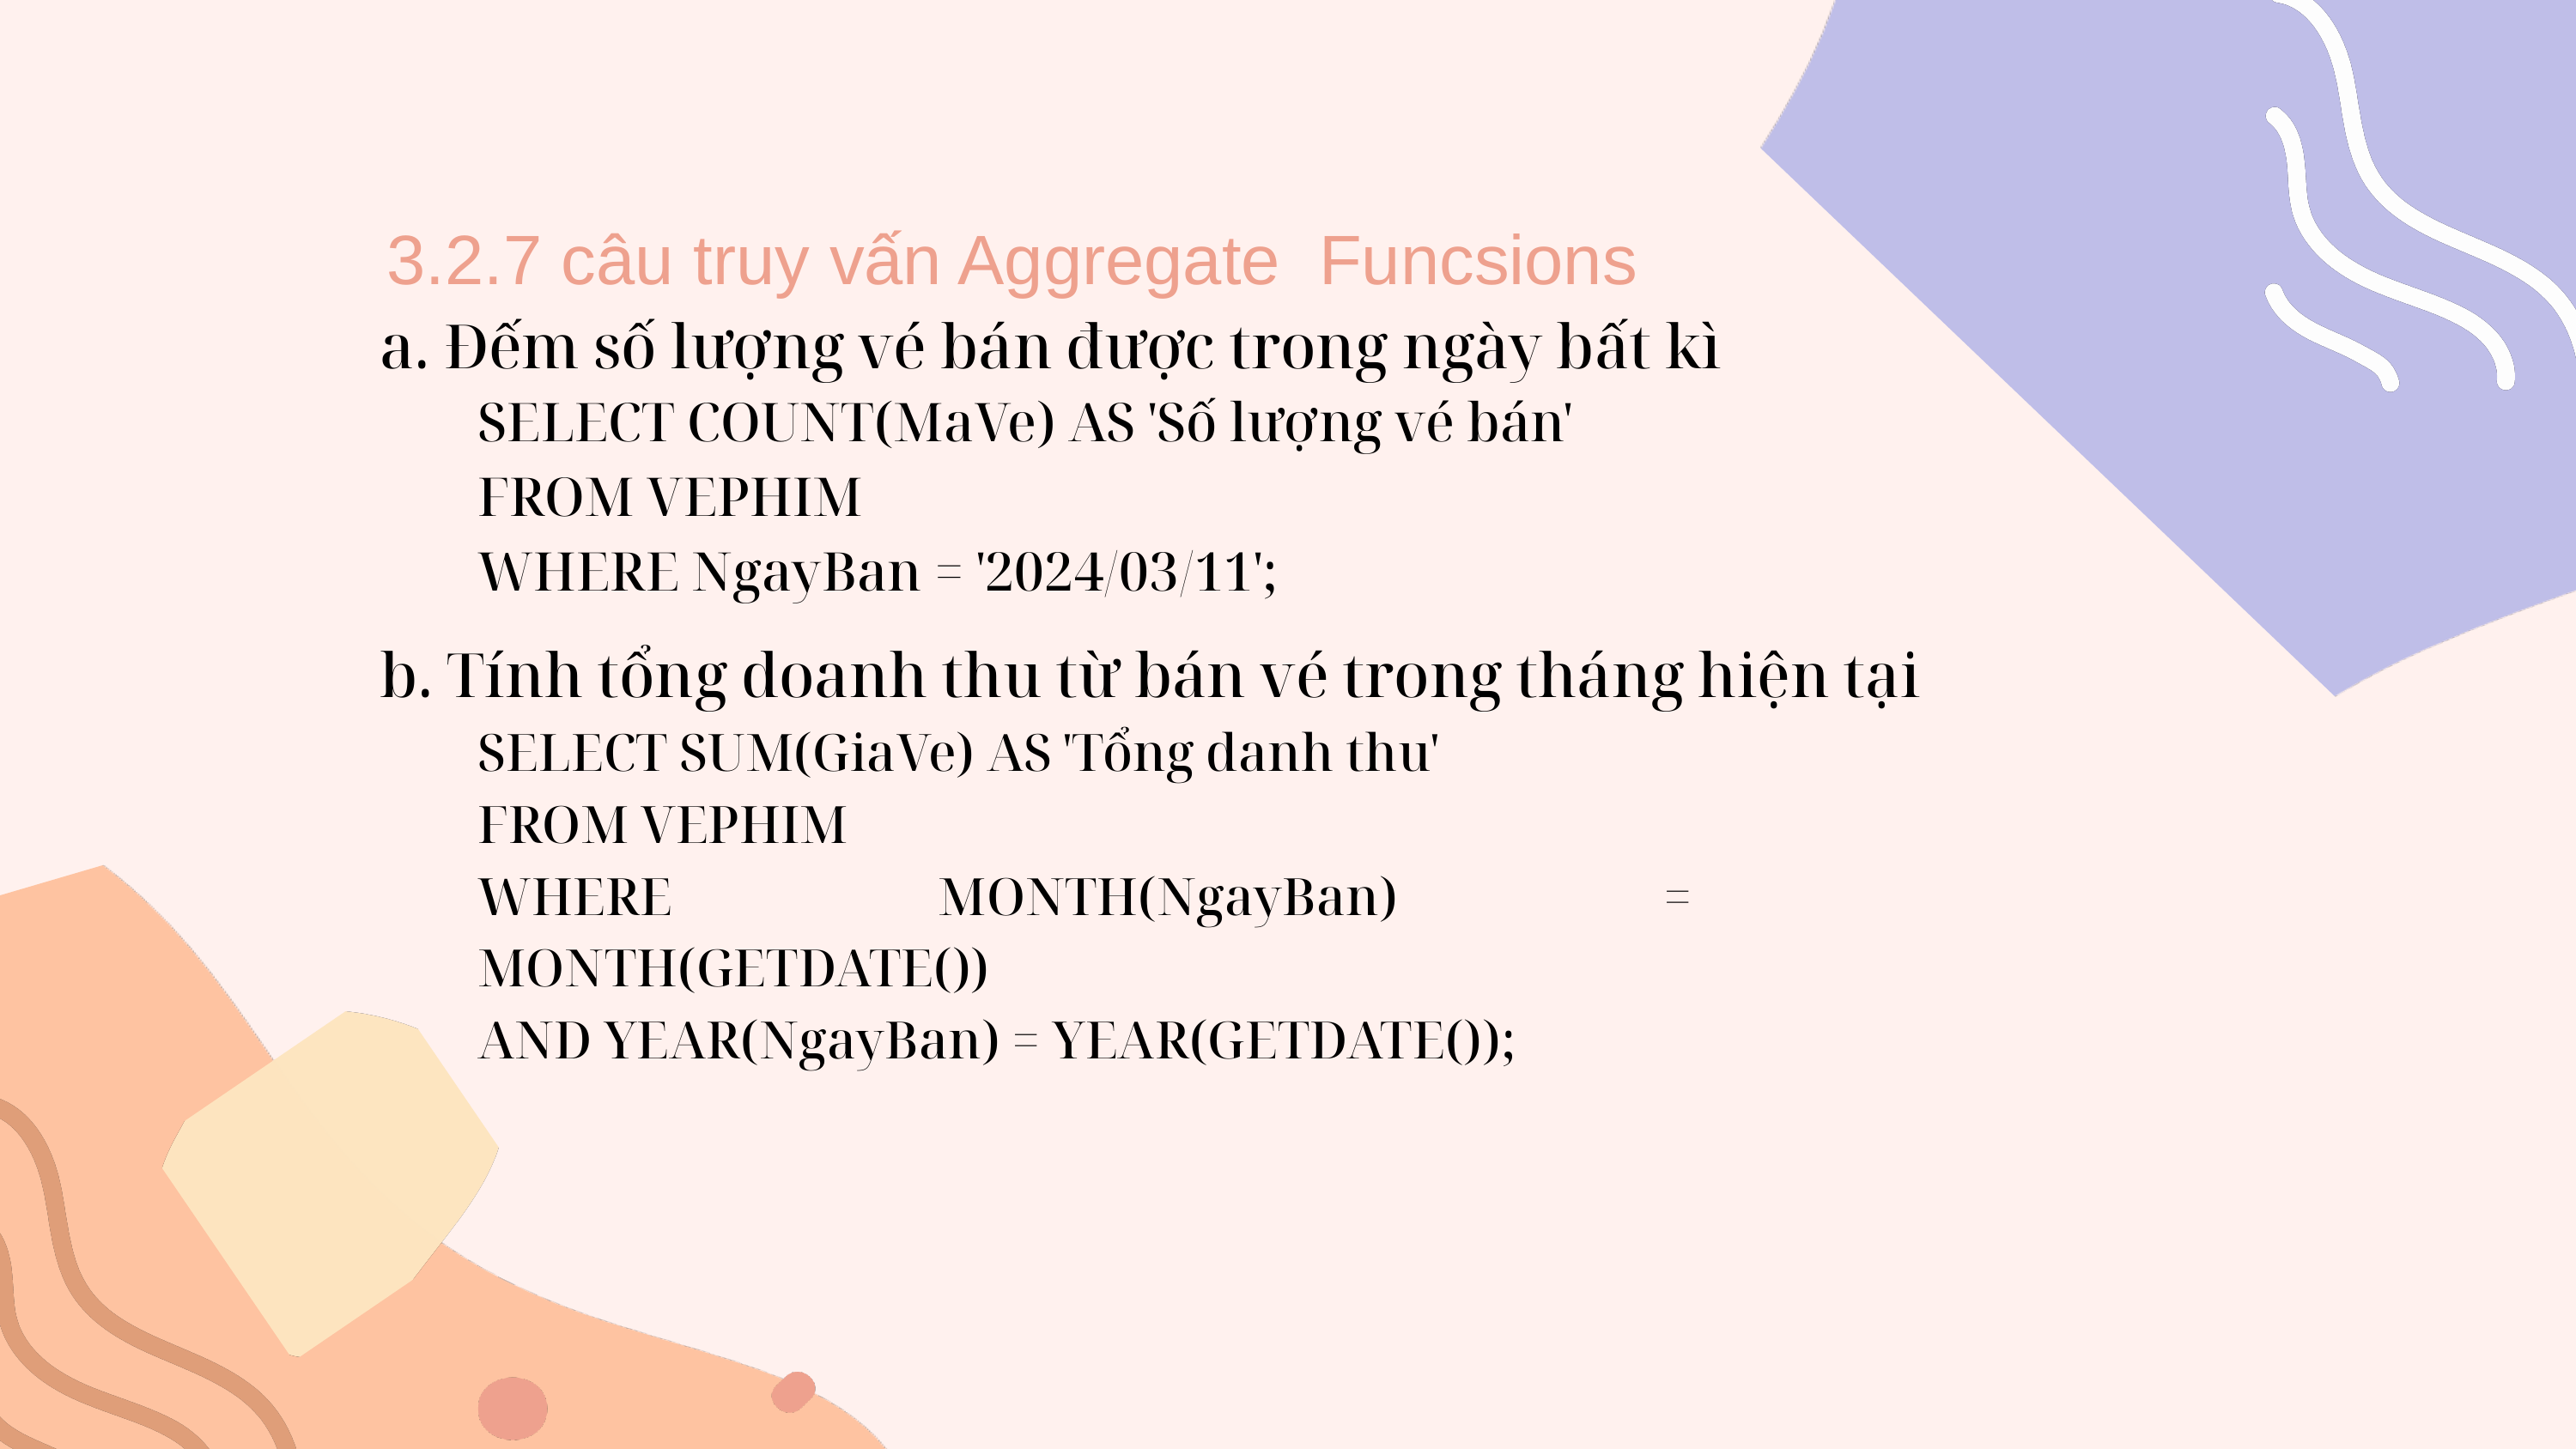

3.2.7 câu truy vấn Aggregate  Funcsions
a. Đếm số lượng vé bán được trong ngày bất kì
SELECT COUNT(MaVe) AS 'Số lượng vé bán'
FROM VEPHIM
WHERE NgayBan = '2024/03/11';

b. Tính tổng doanh thu từ bán vé trong tháng hiện tại
SELECT SUM(GiaVe) AS 'Tổng danh thu'
FROM VEPHIM
WHERE MONTH(NgayBan) = MONTH(GETDATE())
AND YEAR(NgayBan) = YEAR(GETDATE());